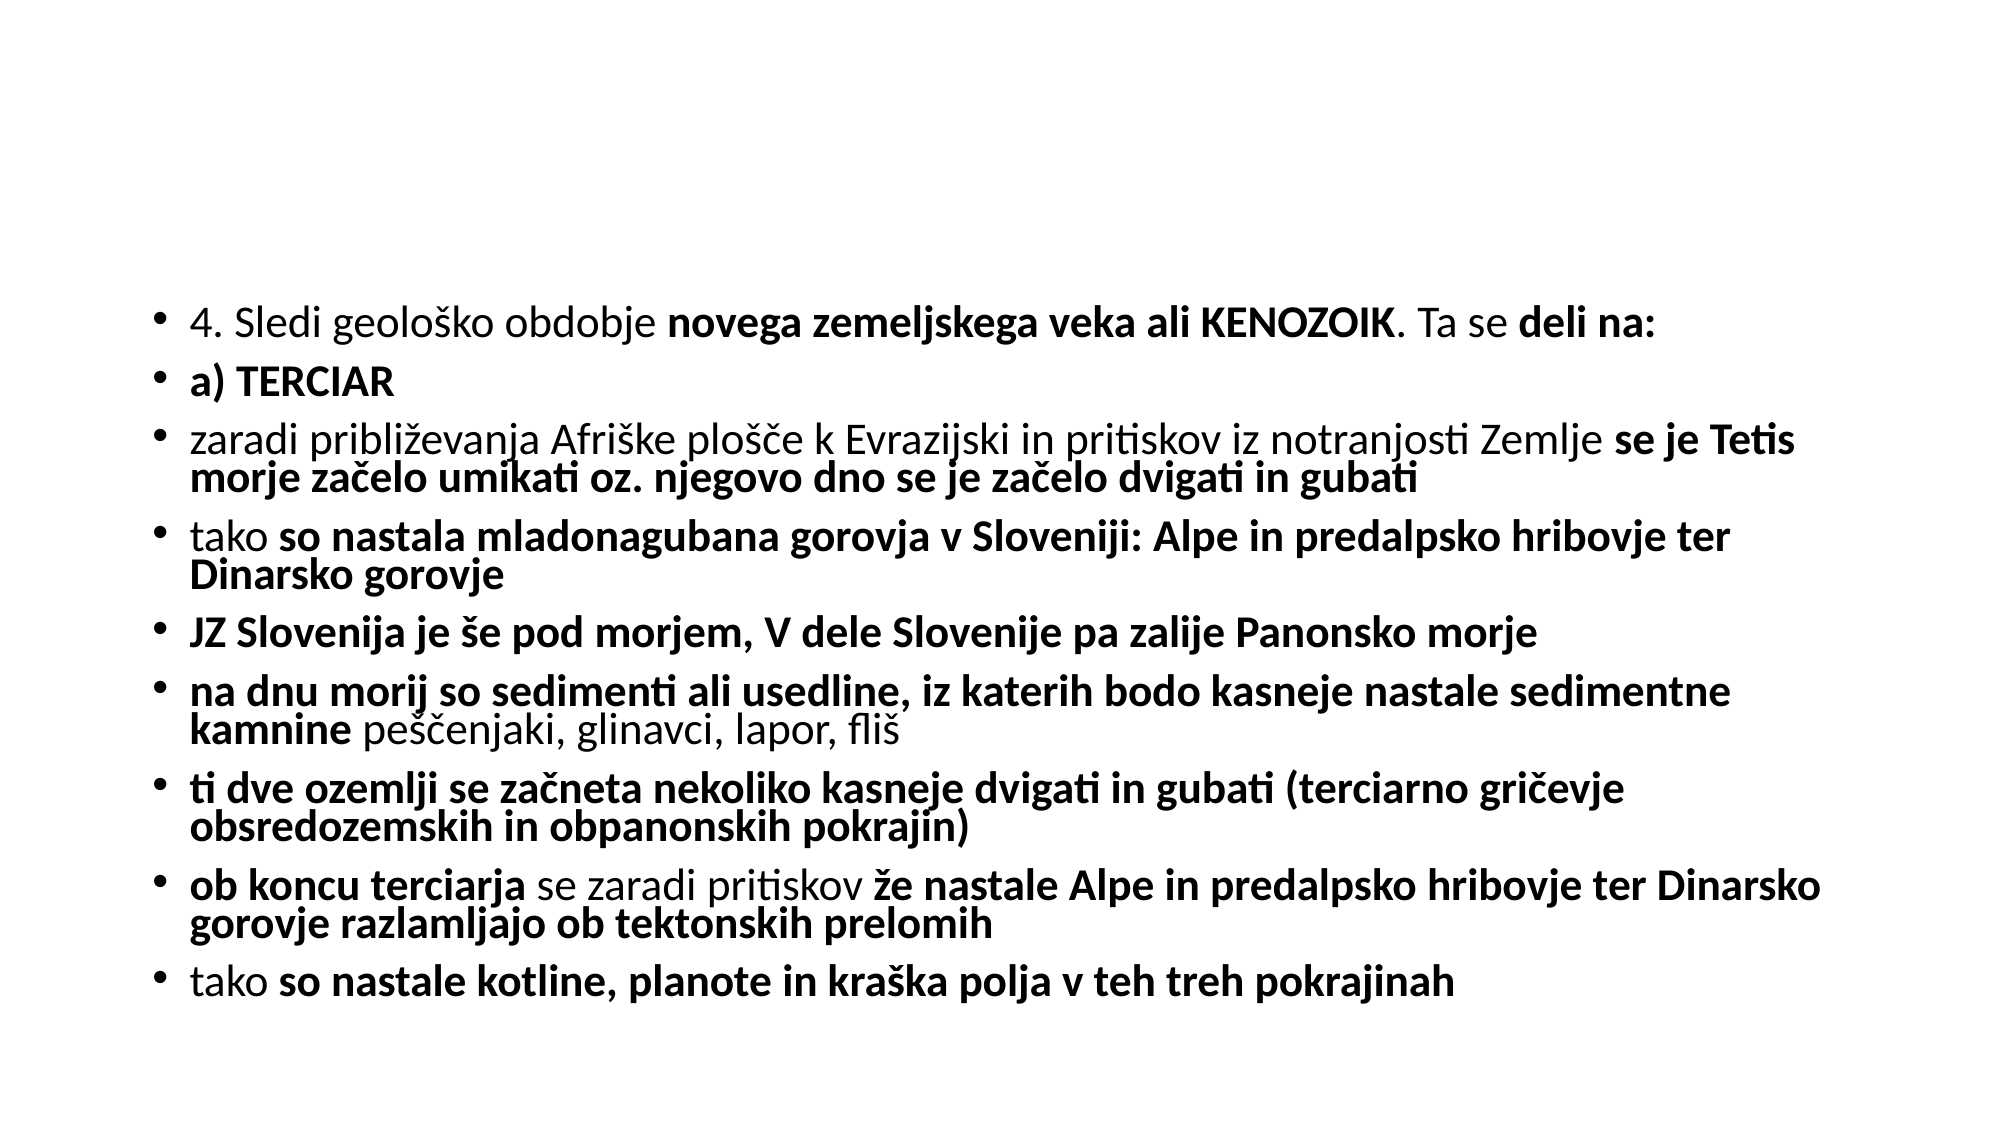

#
4. Sledi geološko obdobje novega zemeljskega veka ali KENOZOIK. Ta se deli na:
a) TERCIAR
zaradi približevanja Afriške plošče k Evrazijski in pritiskov iz notranjosti Zemlje se je Tetis morje začelo umikati oz. njegovo dno se je začelo dvigati in gubati
tako so nastala mladonagubana gorovja v Sloveniji: Alpe in predalpsko hribovje ter Dinarsko gorovje
JZ Slovenija je še pod morjem, V dele Slovenije pa zalije Panonsko morje
na dnu morij so sedimenti ali usedline, iz katerih bodo kasneje nastale sedimentne kamnine peščenjaki, glinavci, lapor, fliš
ti dve ozemlji se začneta nekoliko kasneje dvigati in gubati (terciarno gričevje obsredozemskih in obpanonskih pokrajin)
ob koncu terciarja se zaradi pritiskov že nastale Alpe in predalpsko hribovje ter Dinarsko gorovje razlamljajo ob tektonskih prelomih
tako so nastale kotline, planote in kraška polja v teh treh pokrajinah